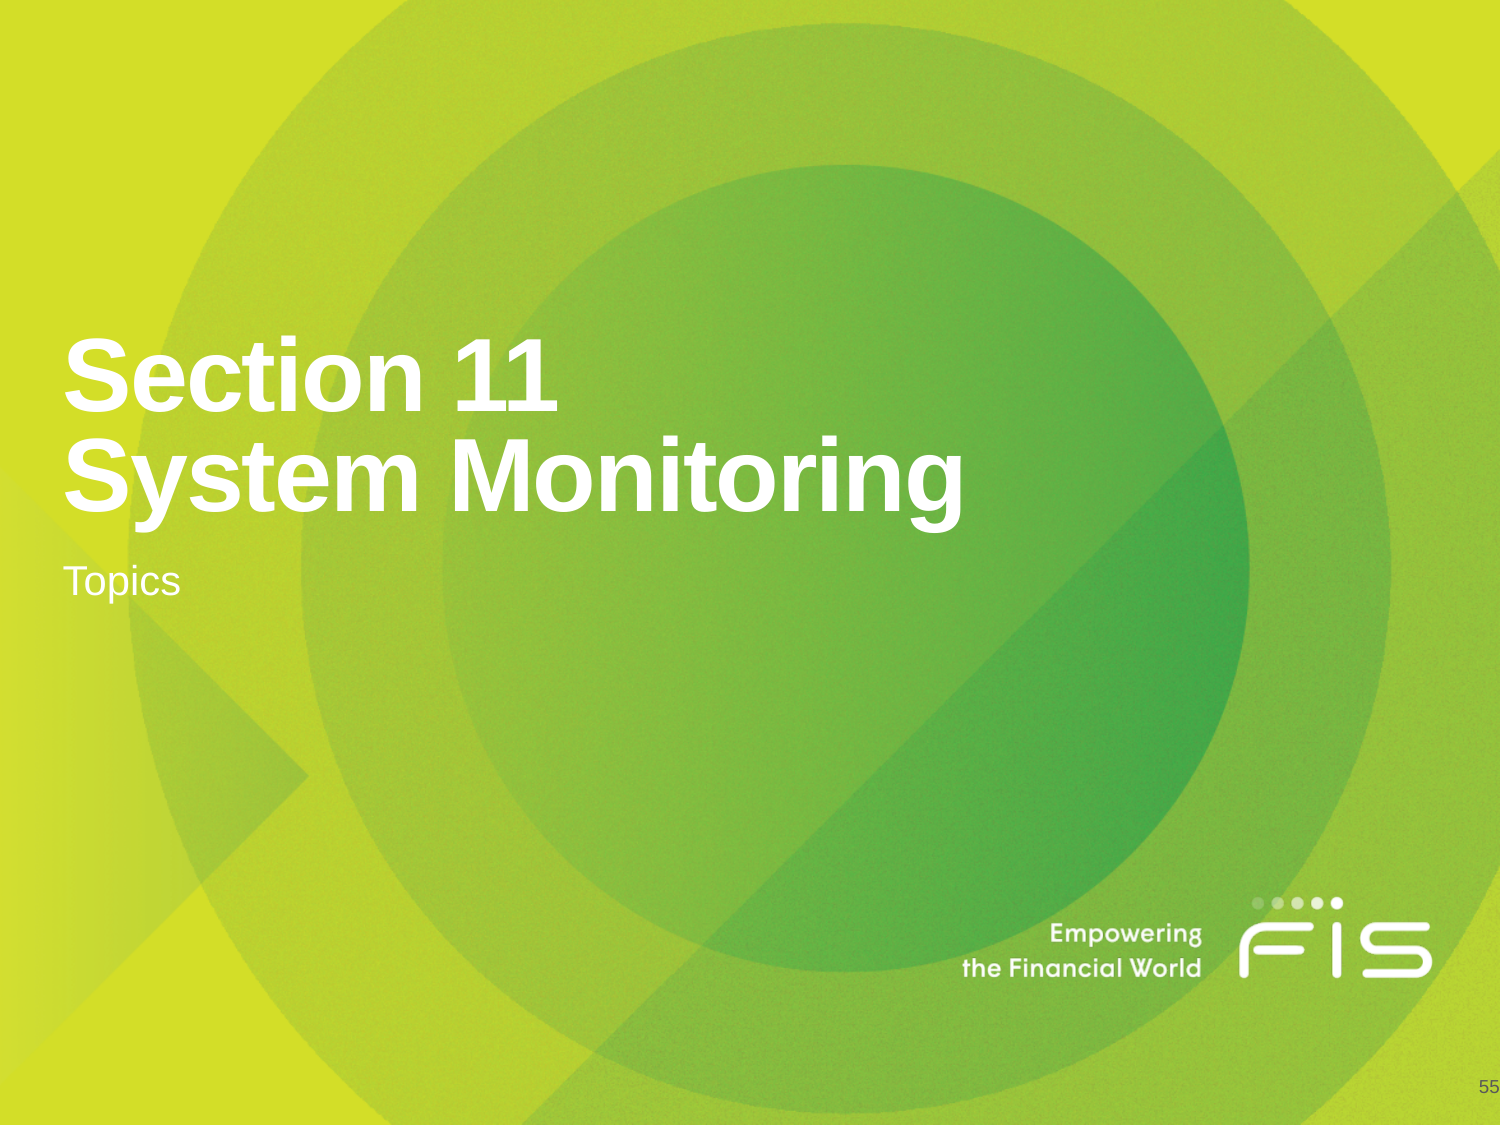

# Section 11 System Monitoring
Topics

55